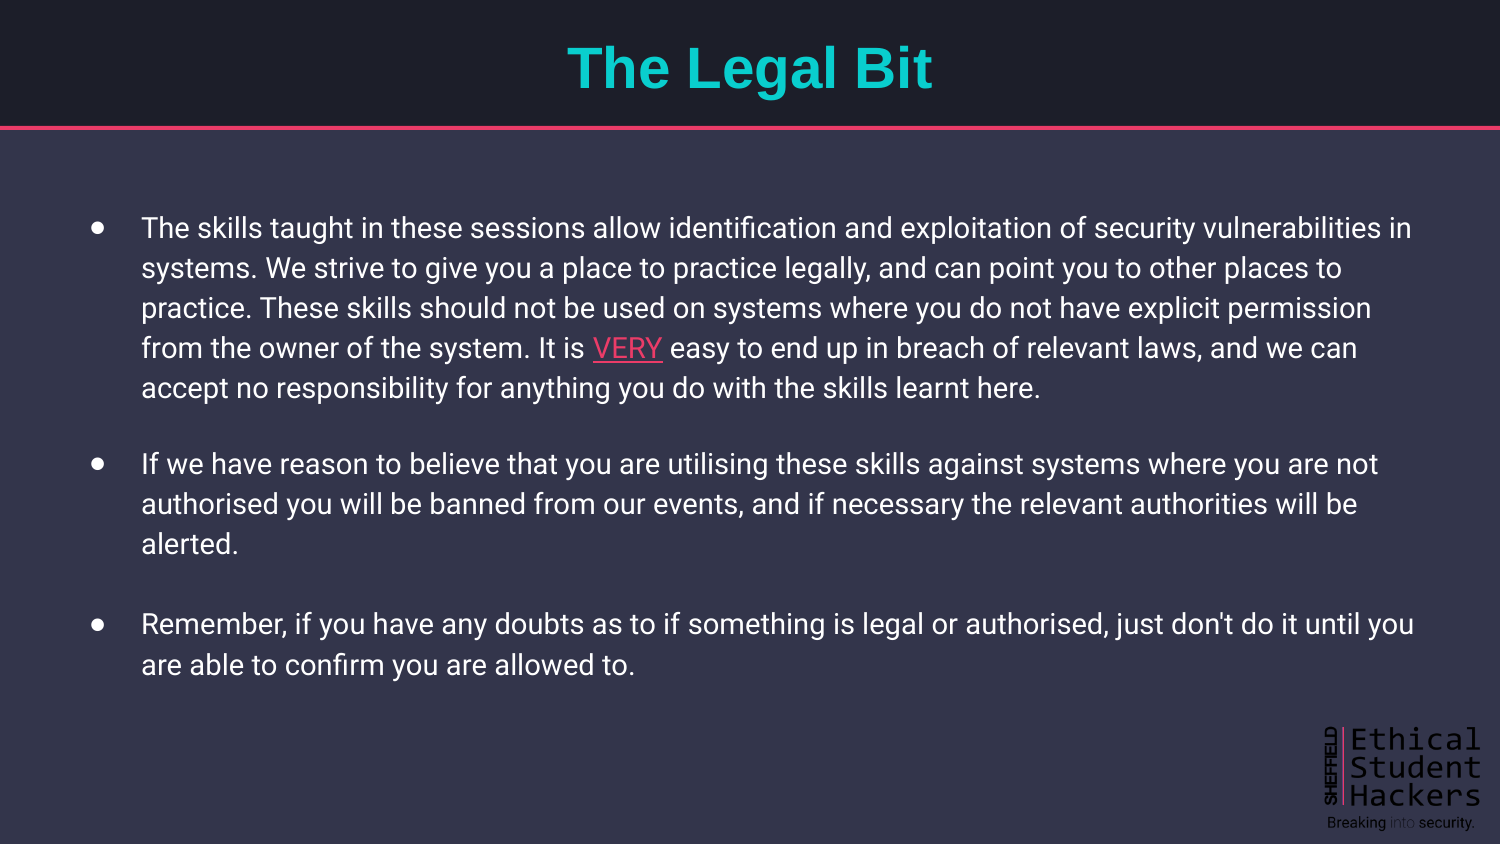

# The Legal Bit
The skills taught in these sessions allow identification and exploitation of security vulnerabilities in systems. We strive to give you a place to practice legally, and can point you to other places to practice. These skills should not be used on systems where you do not have explicit permission from the owner of the system. It is VERY easy to end up in breach of relevant laws, and we can accept no responsibility for anything you do with the skills learnt here.
If we have reason to believe that you are utilising these skills against systems where you are not authorised you will be banned from our events, and if necessary the relevant authorities will be alerted.
Remember, if you have any doubts as to if something is legal or authorised, just don't do it until you are able to confirm you are allowed to.